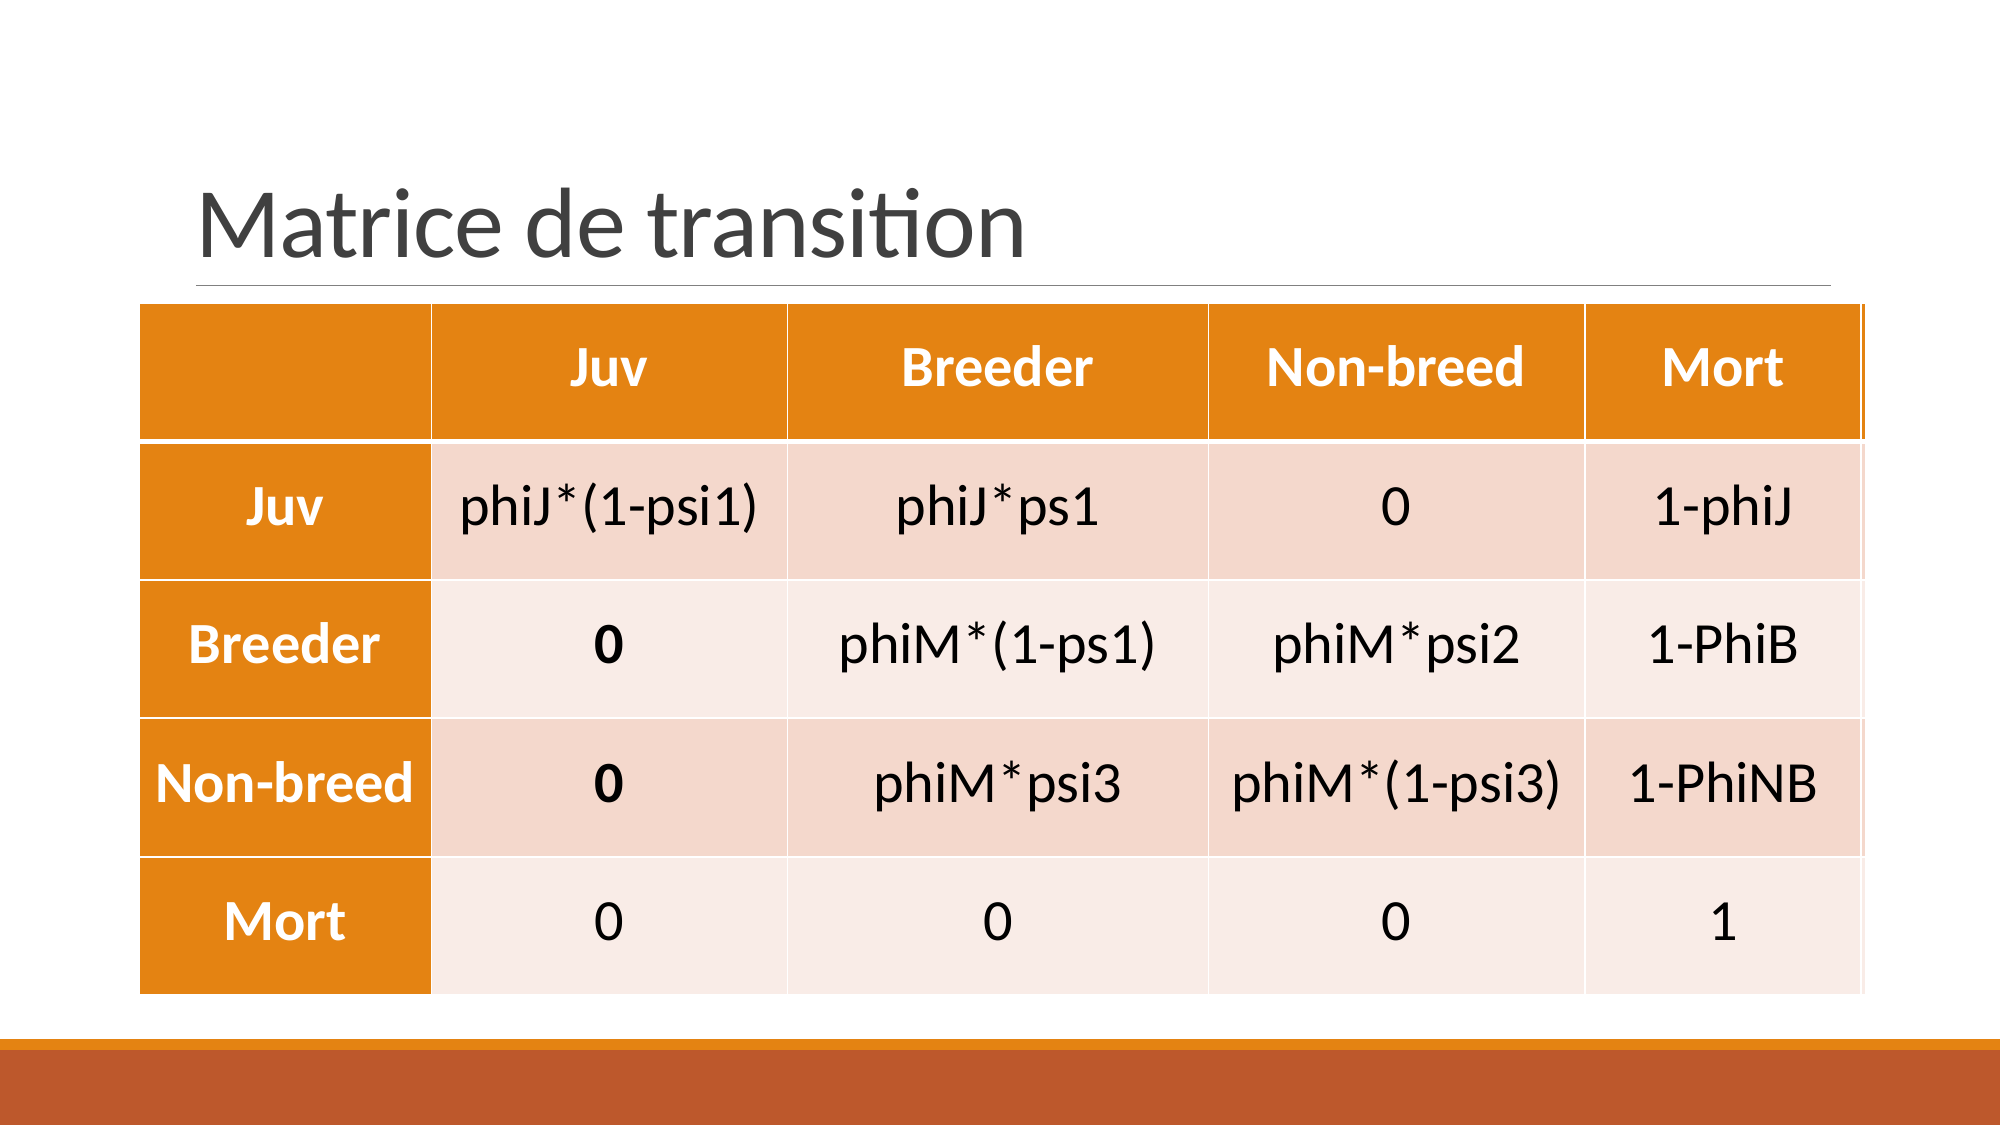

# Matrice de transition

|  | Juv | Breeder | Non-breed | Mort |
| --- | --- | --- | --- | --- |
| Juv | phiJ\*(1-psi1) | phiJ\*ps1 | 0 | 1-phiJ |
| Breeder | 0 | phiM\*(1-ps1) | phiM\*psi2 | 1-PhiB |
| Non-breed | 0 | phiM\*psi3 | phiM\*(1-psi3) | 1-PhiNB |
| Mort | 0 | 0 | 0 | 1 |
|  | Juv | Breeder | Non-breed | Mort |
| --- | --- | --- | --- | --- |
| Juv |  |  |  |  |
| Breeder |  |  |  |  |
| Non-breed |  |  |  |  |
| Mort | 0 | 0 | 0 | 1 |